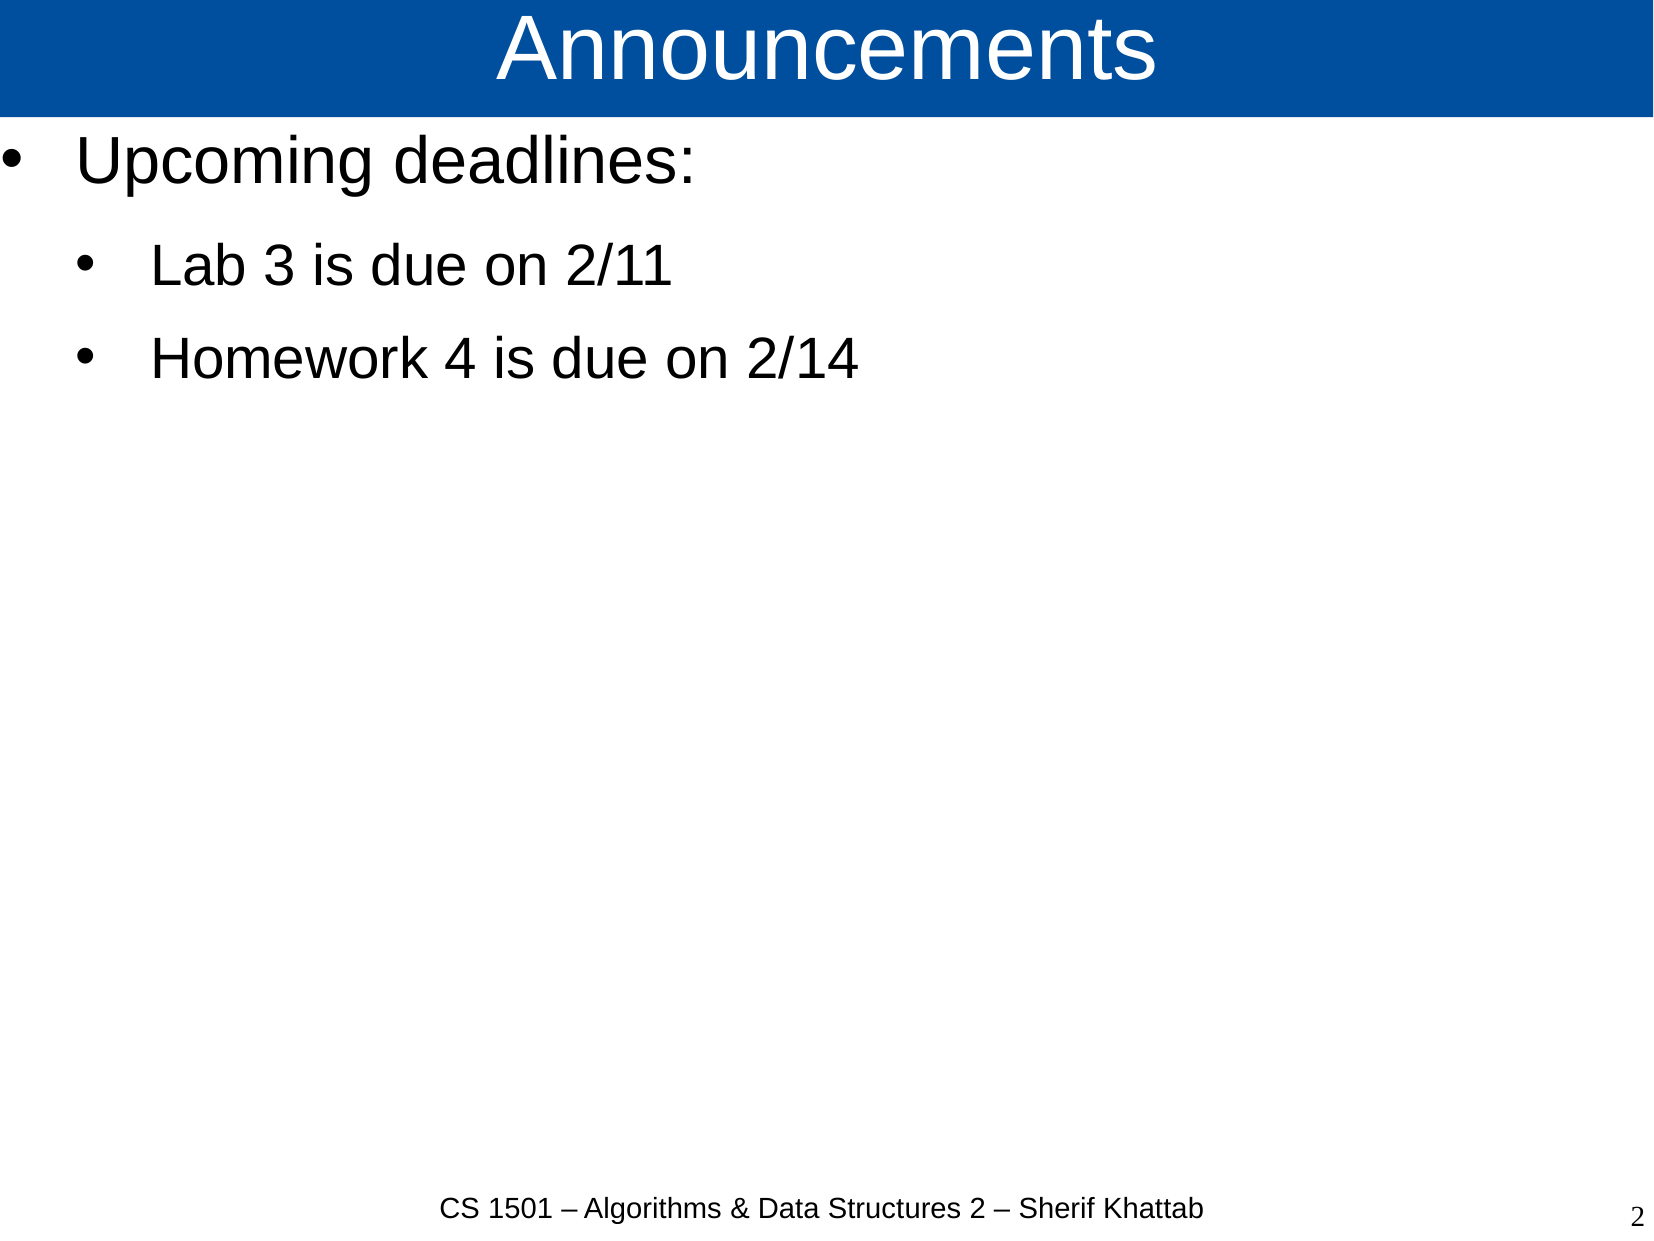

# Announcements
Upcoming deadlines:
Lab 3 is due on 2/11
Homework 4 is due on 2/14
CS 1501 – Algorithms & Data Structures 2 – Sherif Khattab
2